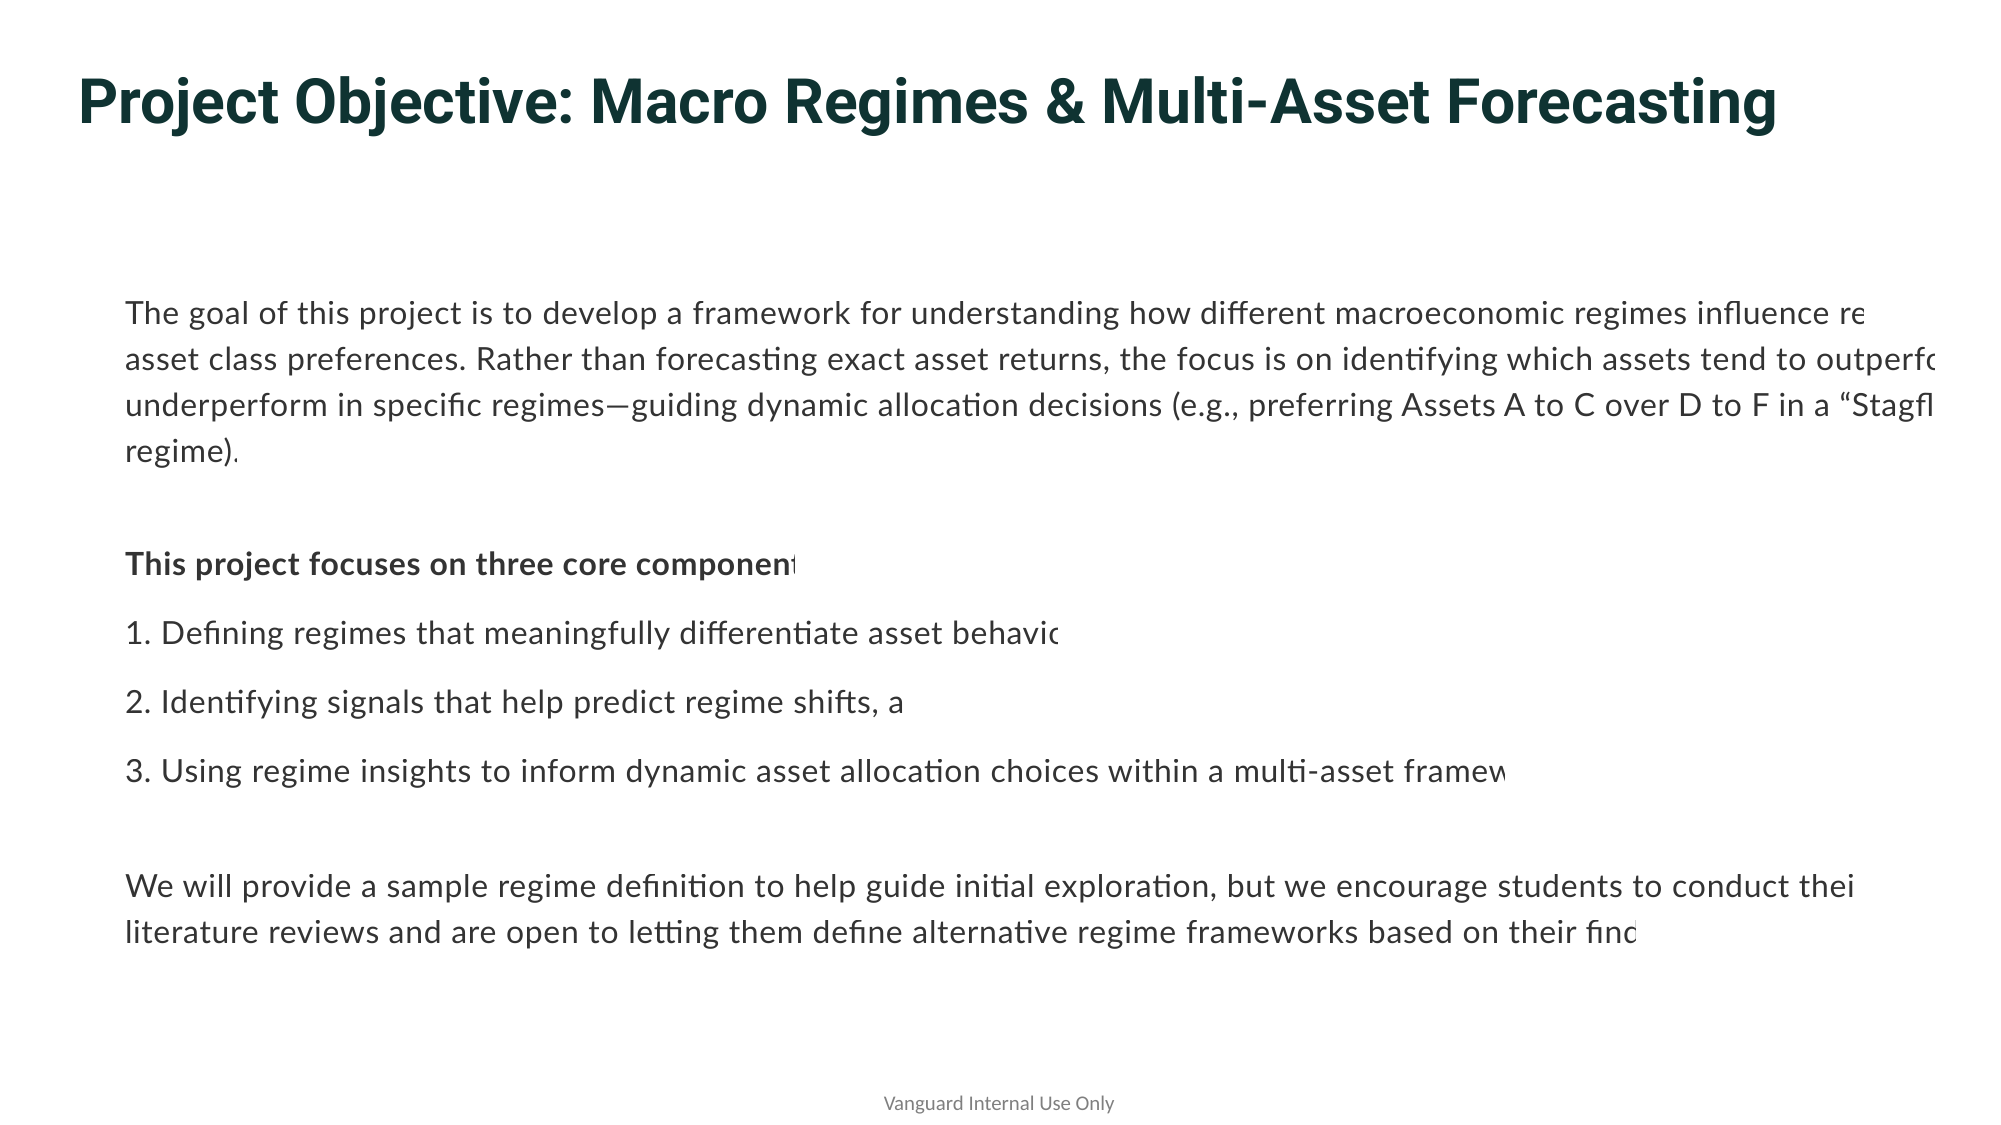

Project Objective: Macro Regimes & Multi-Asset Forecasting
The goal of this project is to develop a framework for understanding how different macroeconomic regimes influence relative asset class preferences. Rather than forecasting exact asset returns, the focus is on identifying which assets tend to outperform or underperform in specific regimes—guiding dynamic allocation decisions (e.g., preferring Assets A to C over D to F in a “Stagflation” regime).
This project focuses on three core components:
1. Defining regimes that meaningfully differentiate asset behaviors,
2. Identifying signals that help predict regime shifts, and
3. Using regime insights to inform dynamic asset allocation choices within a multi-asset framework.
We will provide a sample regime definition to help guide initial exploration, but we encourage students to conduct their own literature reviews and are open to letting them define alternative regime frameworks based on their findings.